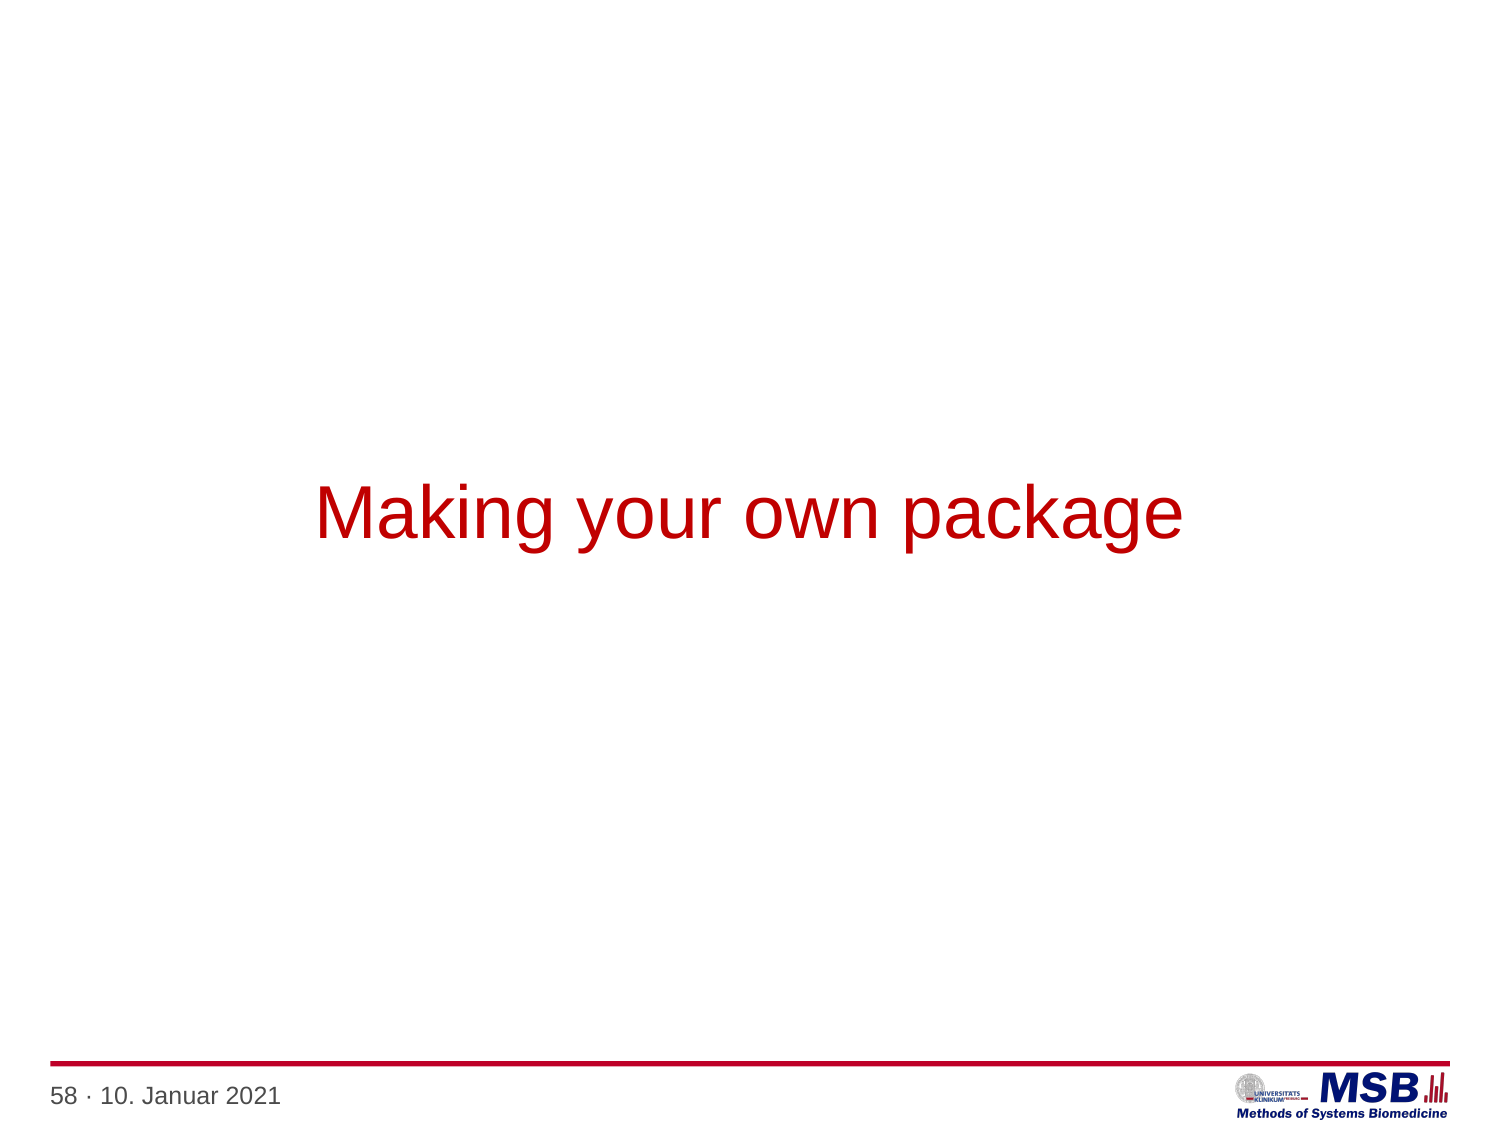

# Making your own package
58 · 10. Januar 2021